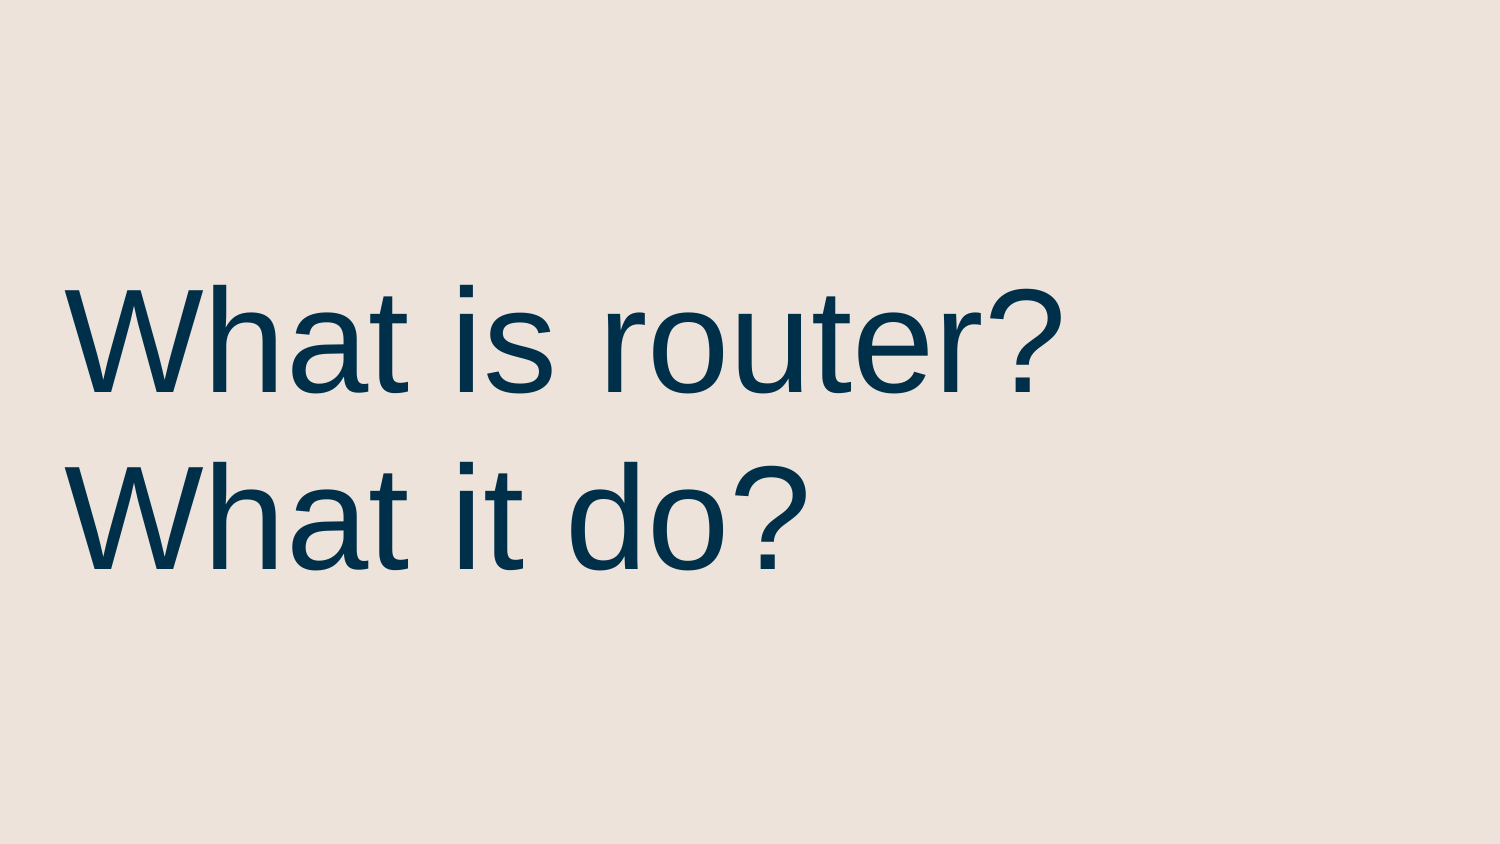

# What is router?
What it do?